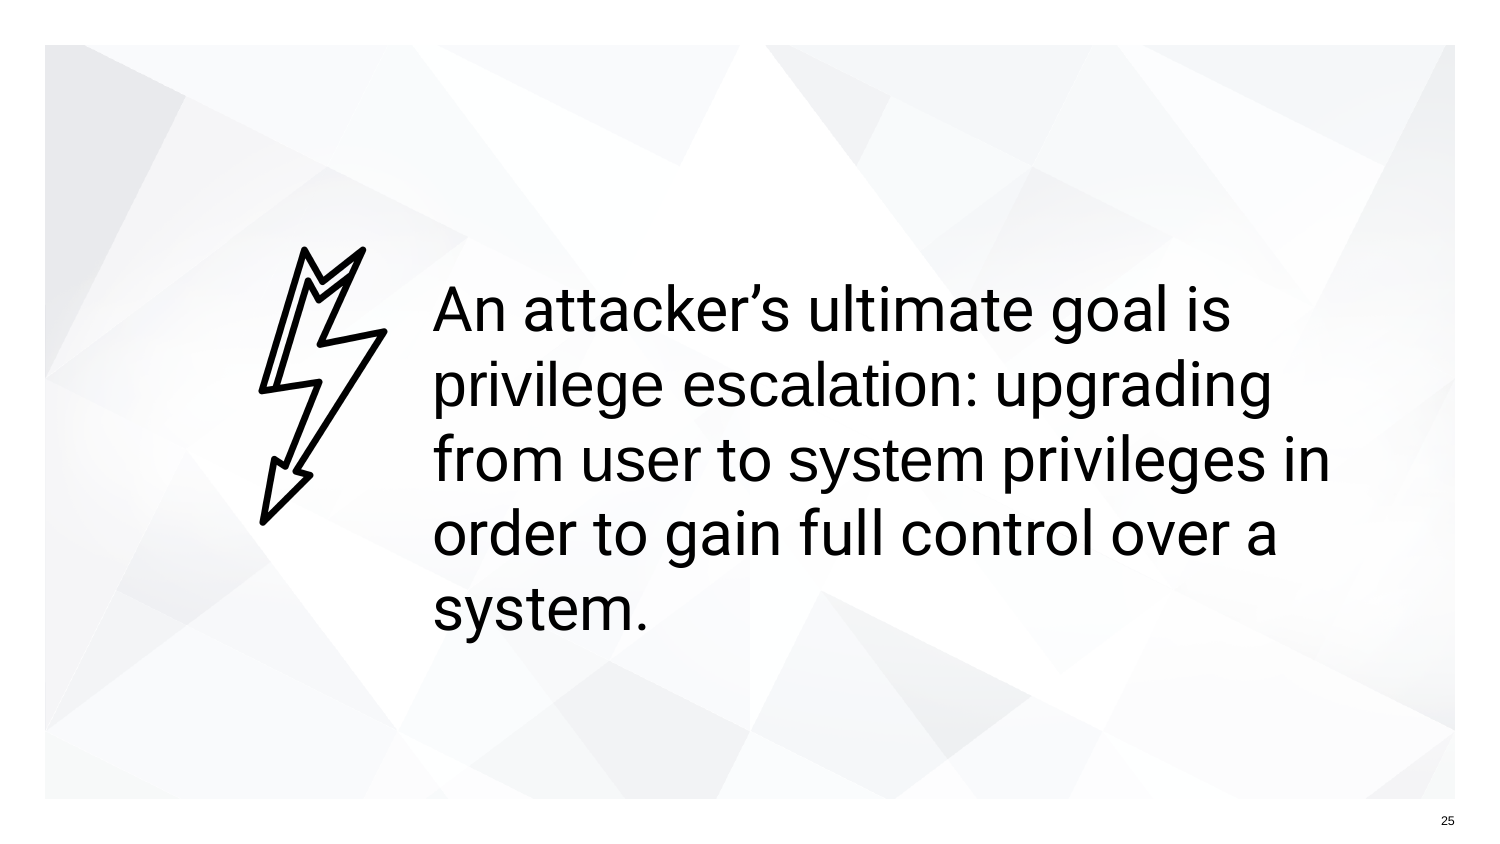

# An attacker’s ultimate goal is privilege escalation: upgrading from user to system privileges in order to gain full control over a system.

25